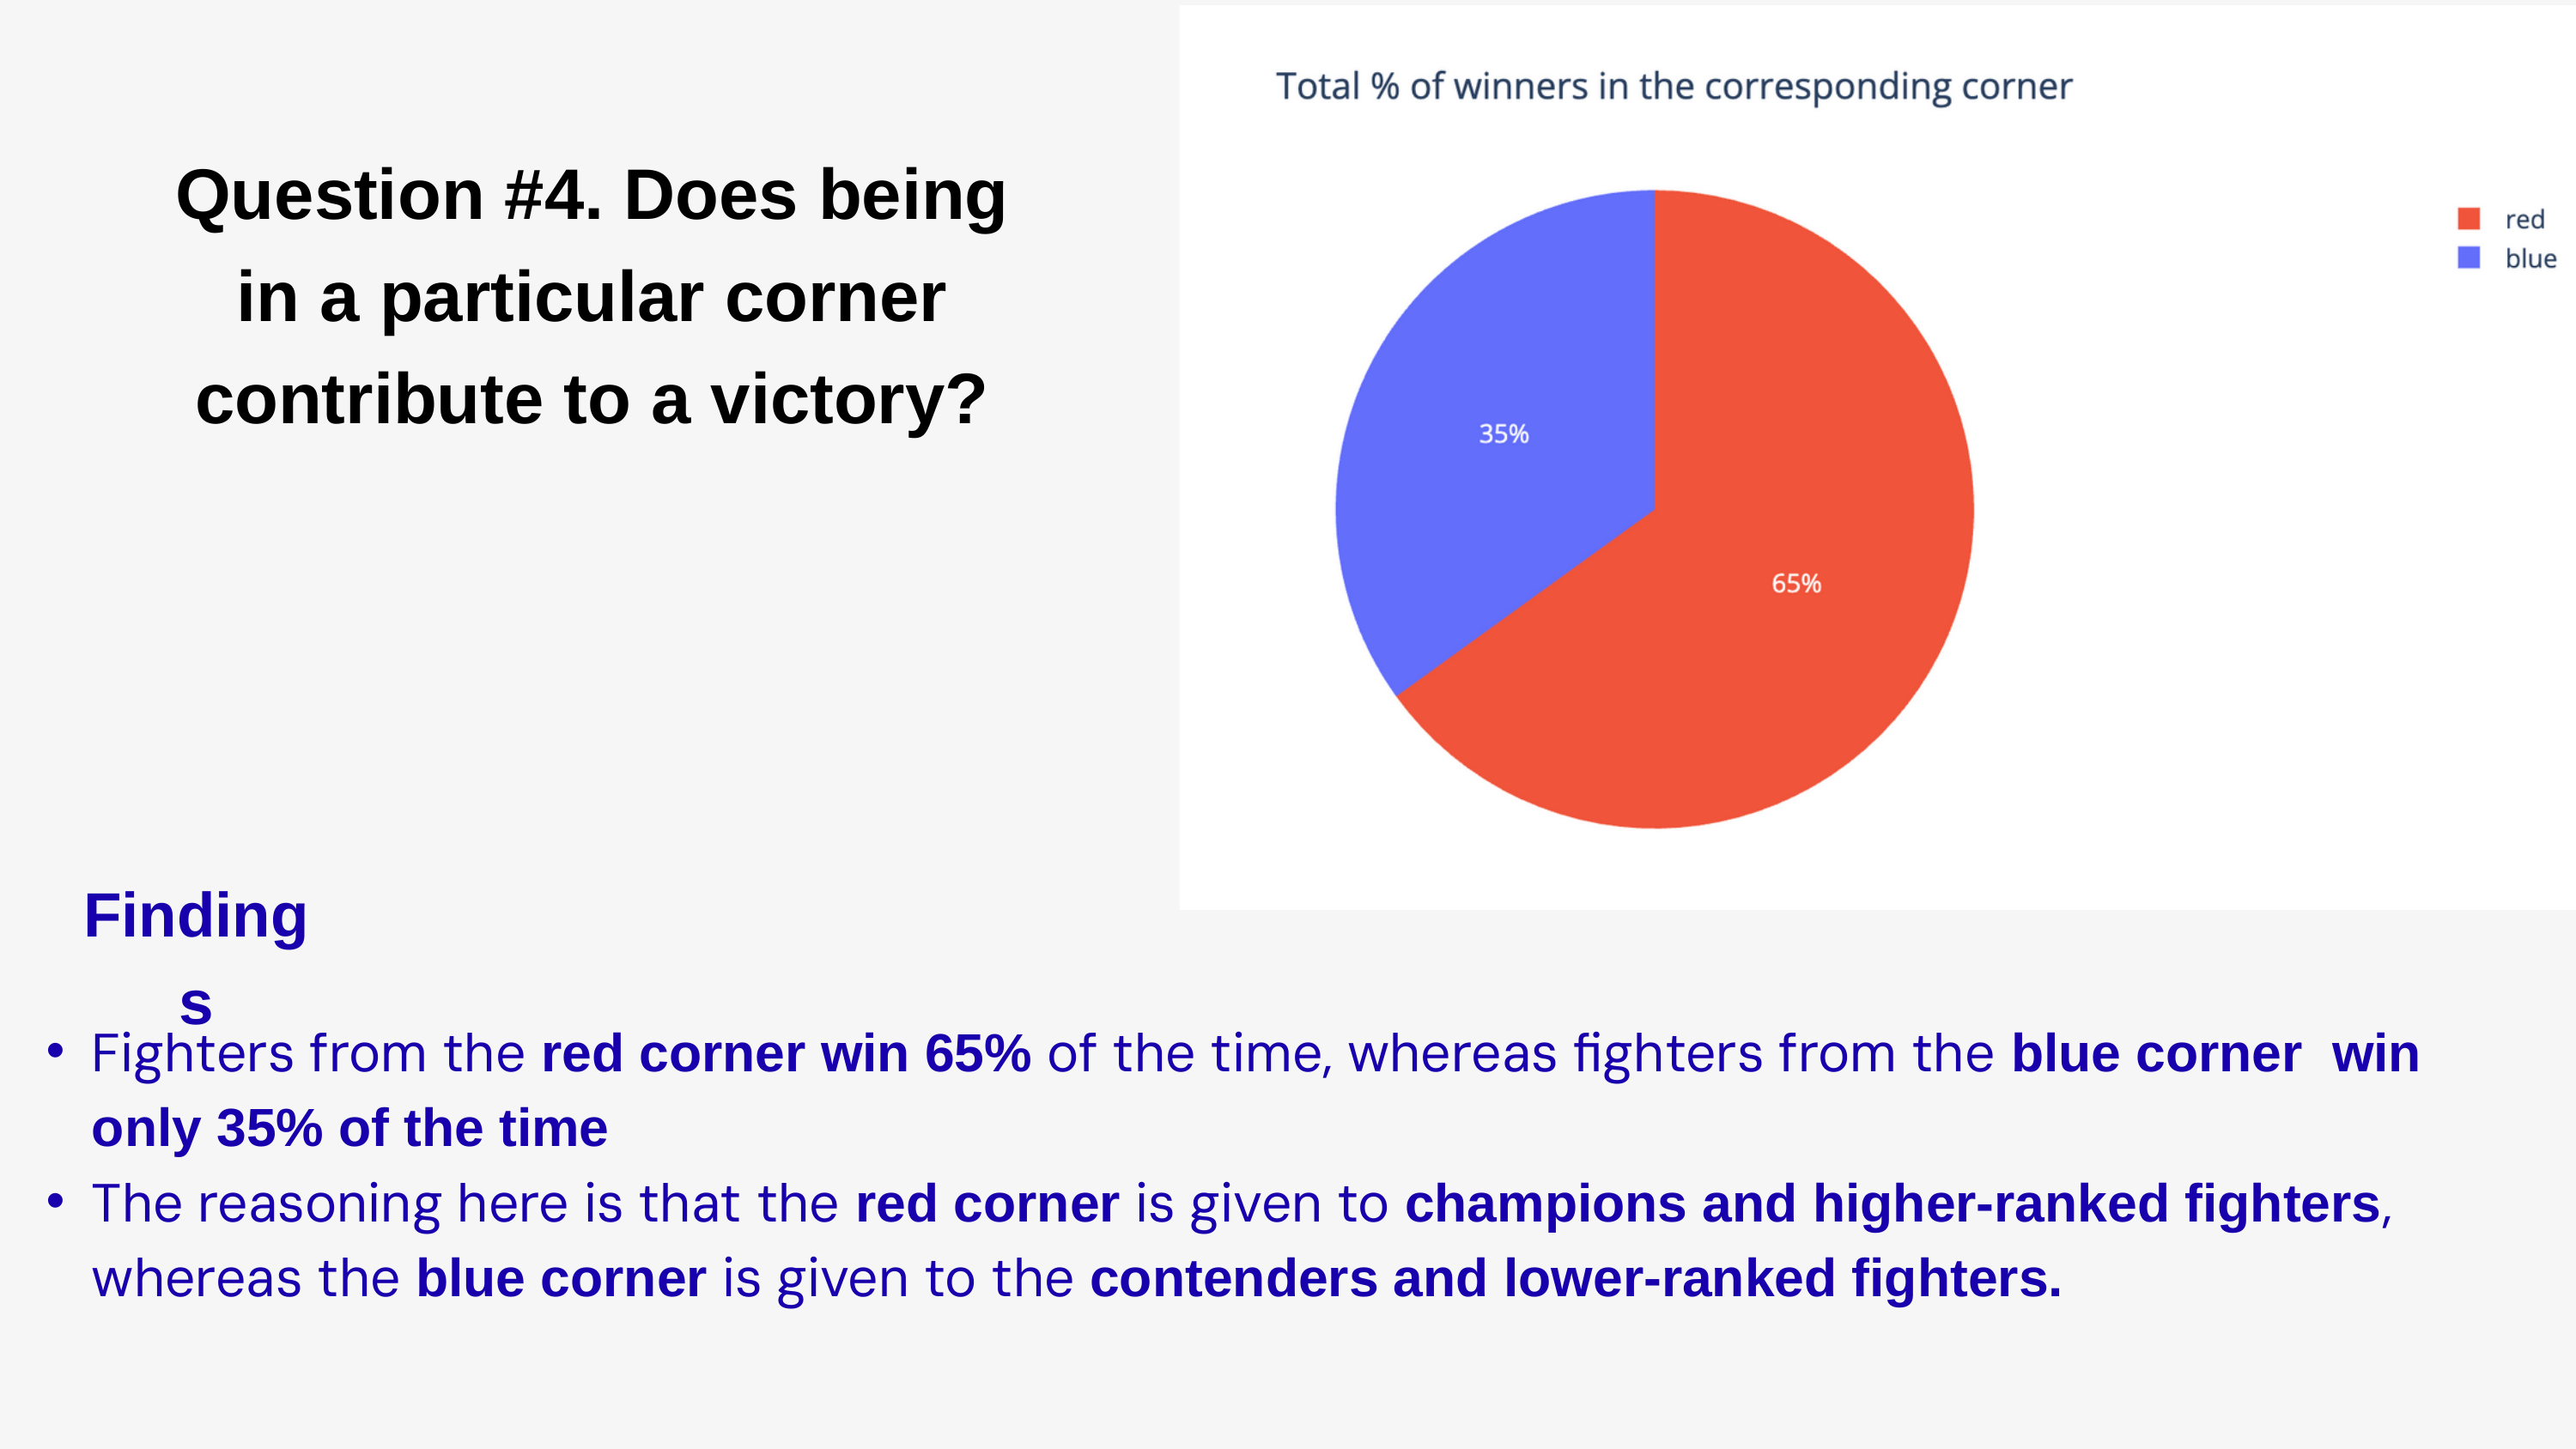

Question #4. Does being in a particular corner contribute to a victory?
Findings
Fighters from the red corner win 65% of the time, whereas fighters from the blue corner  win only 35% of the time
The reasoning here is that the red corner is given to champions and higher-ranked fighters, whereas the blue corner is given to the contenders and lower-ranked fighters.